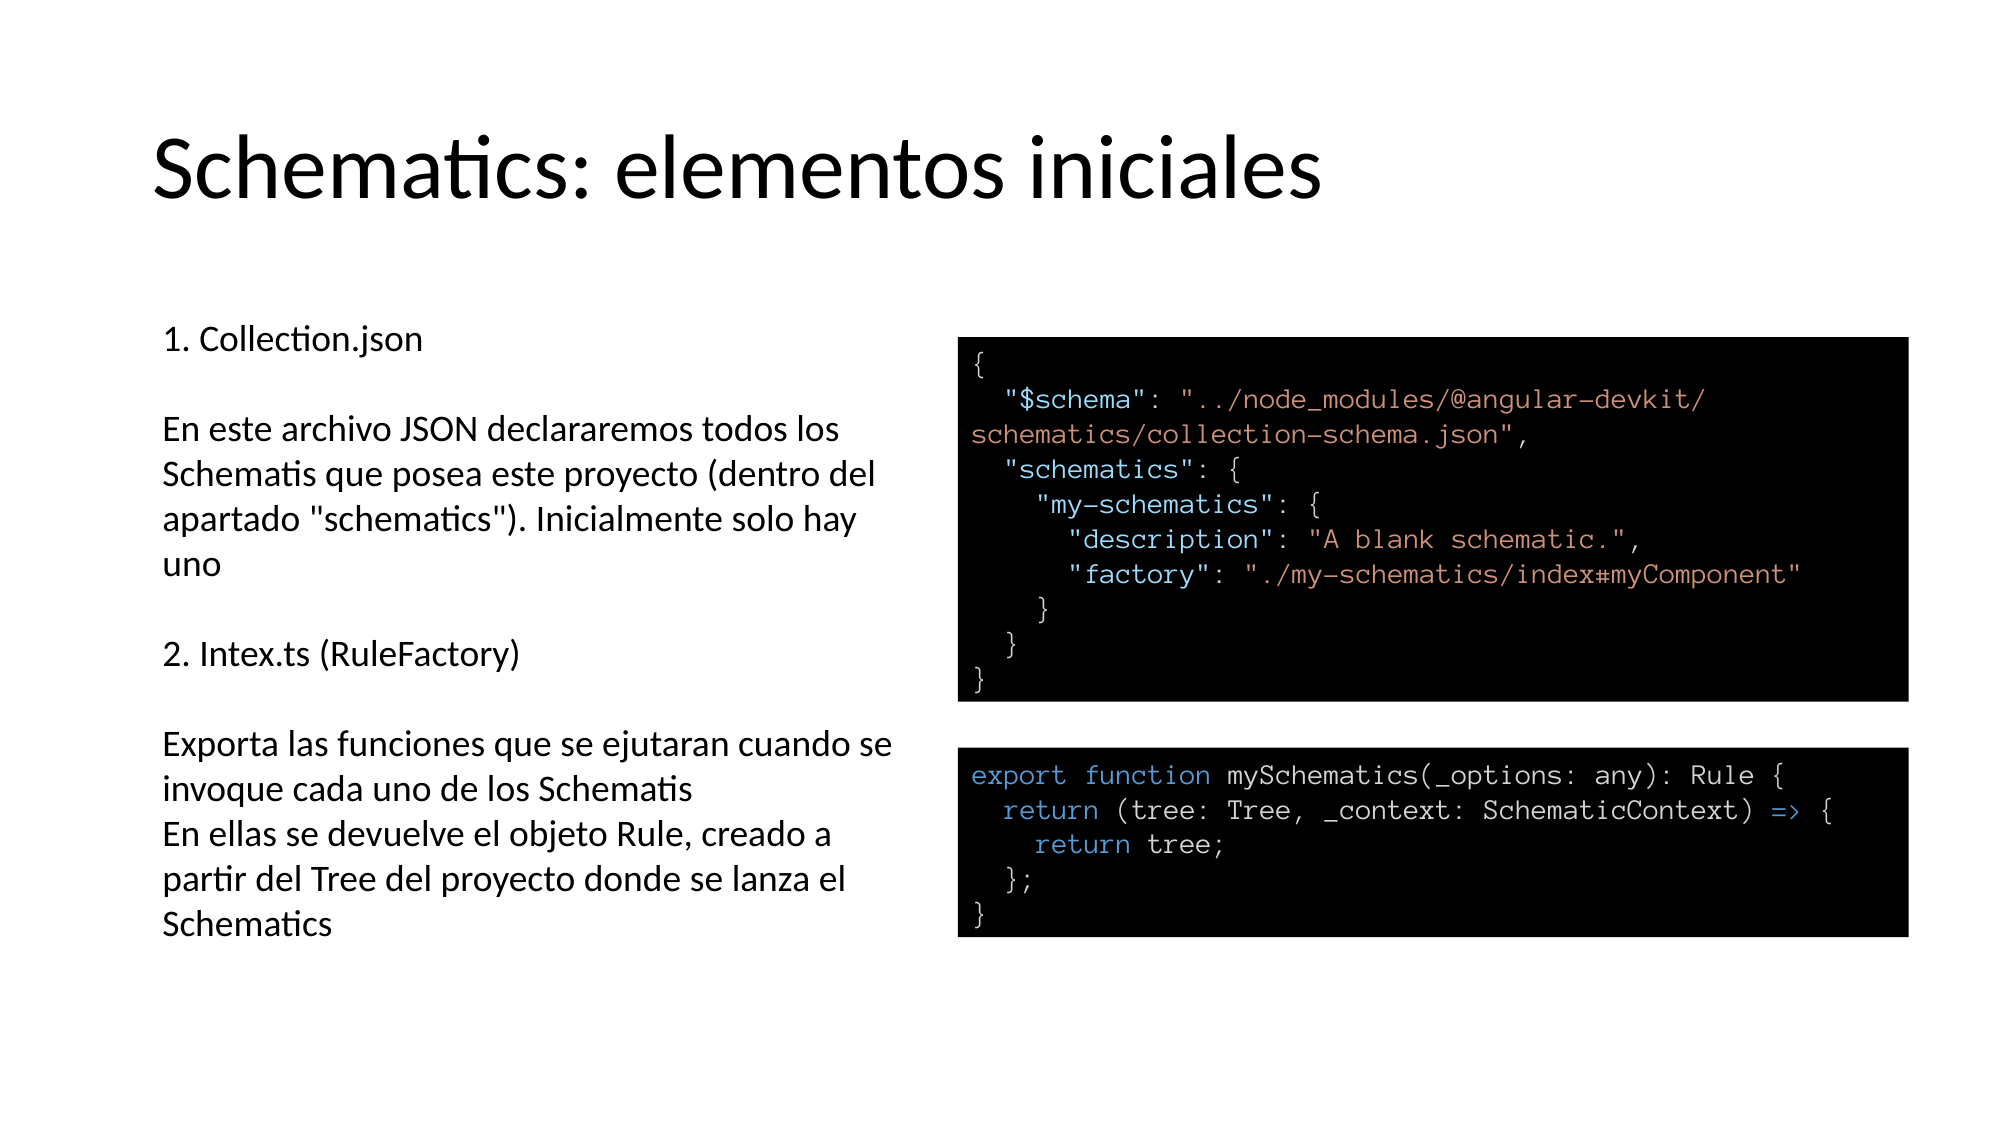

# Schematics: elementos iniciales
1. Collection.json

En este archivo JSON declararemos todos los Schematis que posea este proyecto (dentro del apartado "schematics"). Inicialmente solo hay uno

2. Intex.ts (RuleFactory)

Exporta las funciones que se ejutaran cuando se invoque cada uno de los Schematis
En ellas se devuelve el objeto Rule, creado a partir del Tree del proyecto donde se lanza el Schematics
{
  "$schema": "../node_modules/@angular-devkit/schematics/collection-schema.json",
  "schematics": {
    "my-schematics": {
      "description": "A blank schematic.",
      "factory": "./my-schematics/index#myComponent"
    }
  }
}
export function mySchematics(_options: any): Rule {
  return (tree: Tree, _context: SchematicContext) => {
    return tree;
  };
}